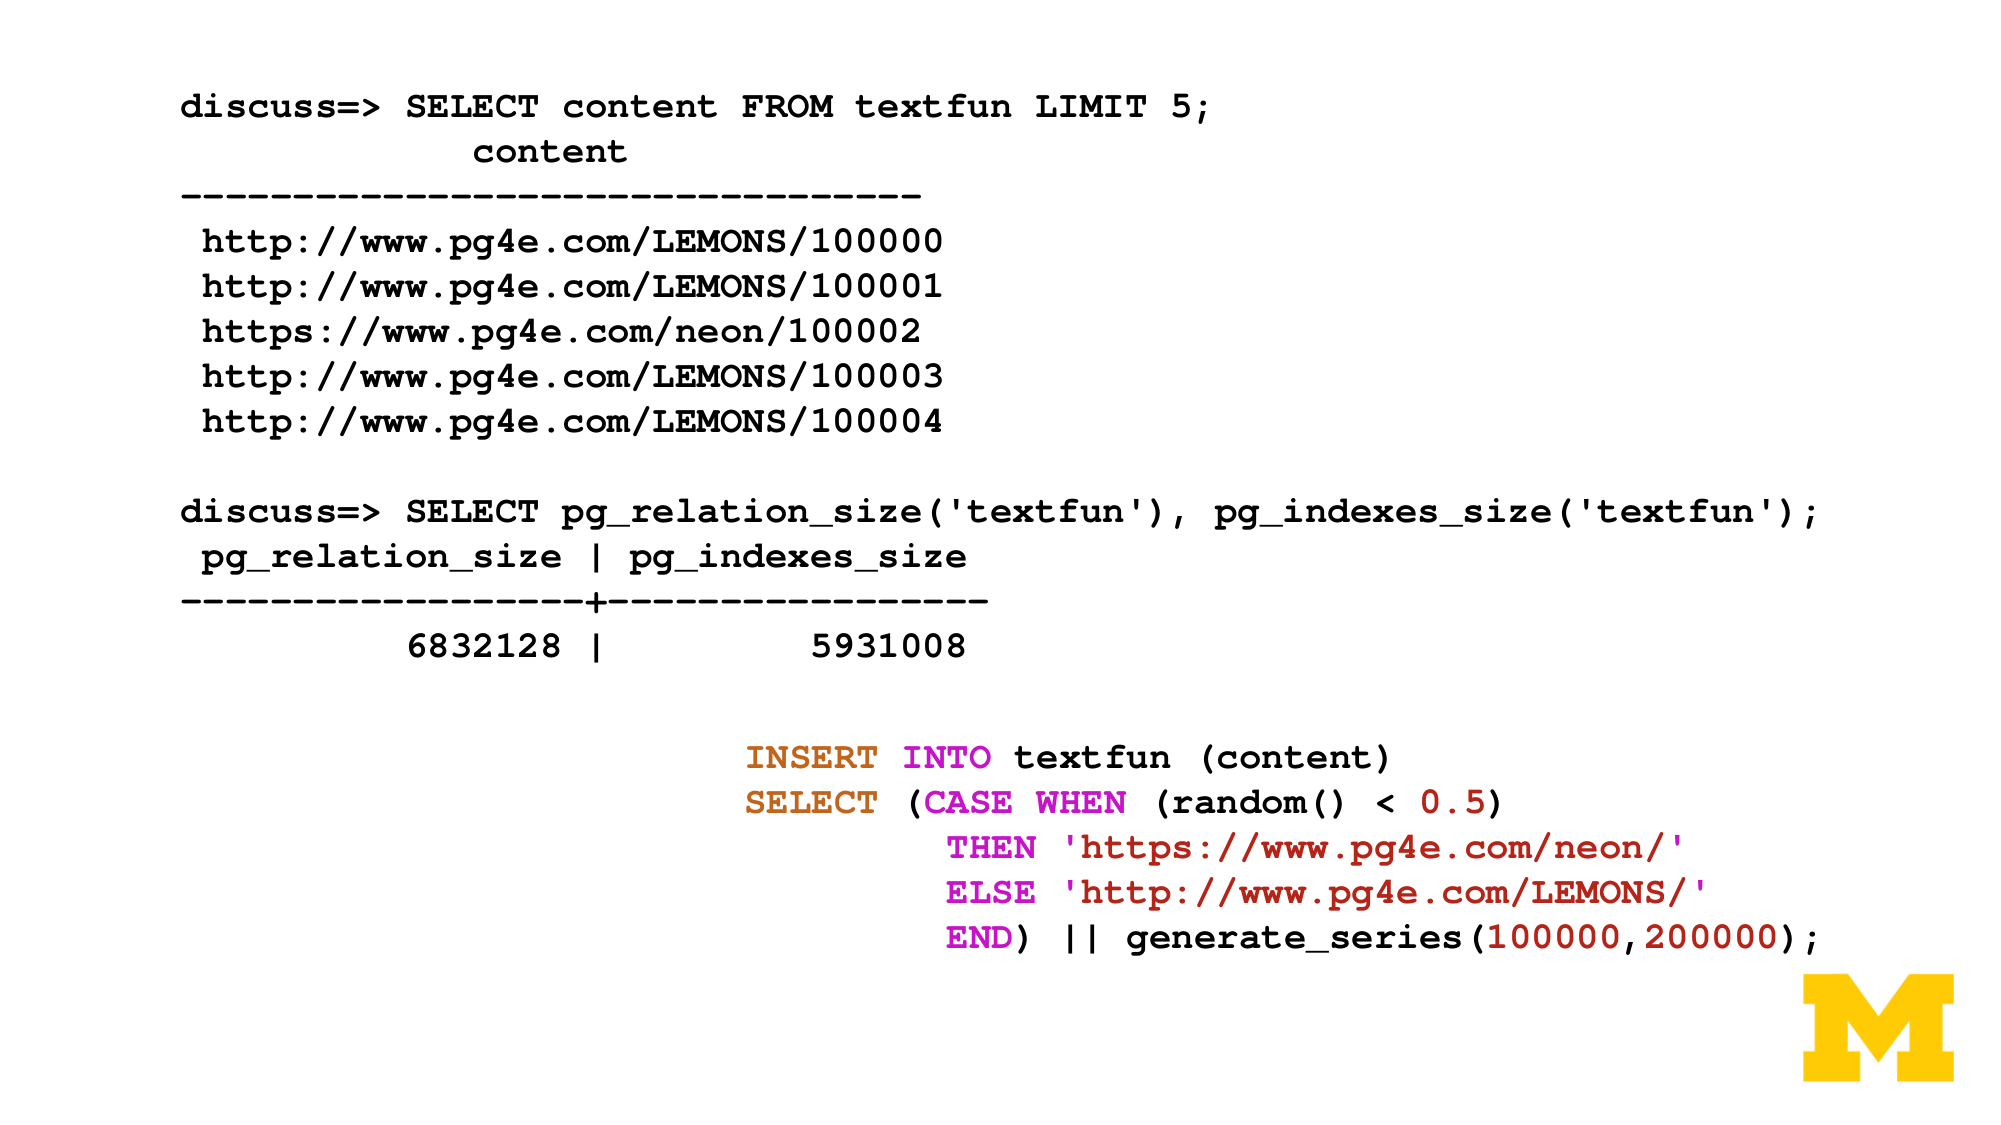

discuss=> SELECT content FROM textfun LIMIT 5;
             content
---------------------------------
 http://www.pg4e.com/LEMONS/100000
 http://www.pg4e.com/LEMONS/100001
 https://www.pg4e.com/neon/100002
 http://www.pg4e.com/LEMONS/100003
 http://www.pg4e.com/LEMONS/100004

discuss=> SELECT pg_relation_size('textfun'), pg_indexes_size('textfun');
 pg_relation_size | pg_indexes_size
------------------+-----------------
          6832128 |         5931008

INSERT INTO textfun (content)
SELECT (CASE WHEN (random() < 0.5)
         THEN 'https://www.pg4e.com/neon/'
         ELSE 'http://www.pg4e.com/LEMONS/'
         END) || generate_series(100000,200000);